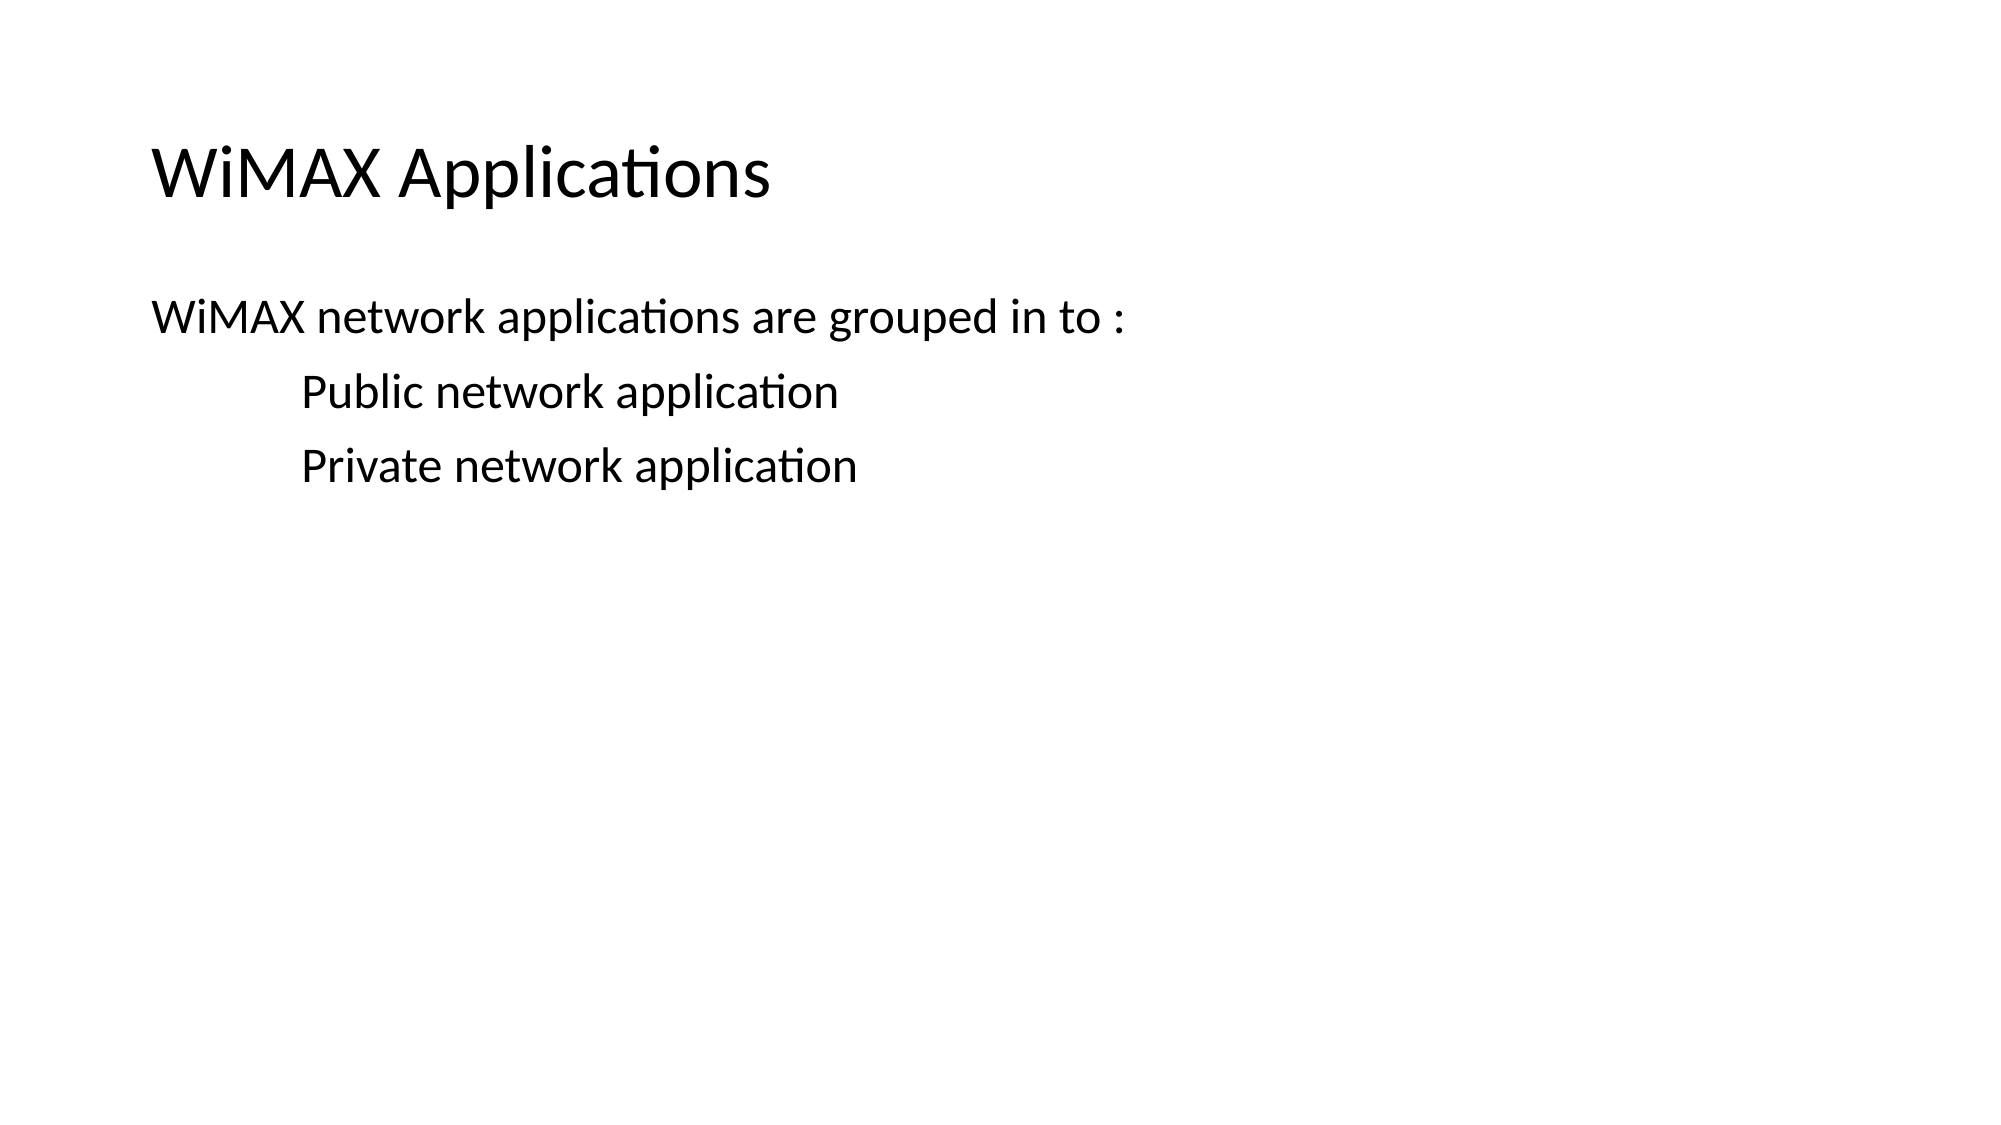

# WiMAX Applications
WiMAX network applications are grouped in to :
	Public network application
	Private network application